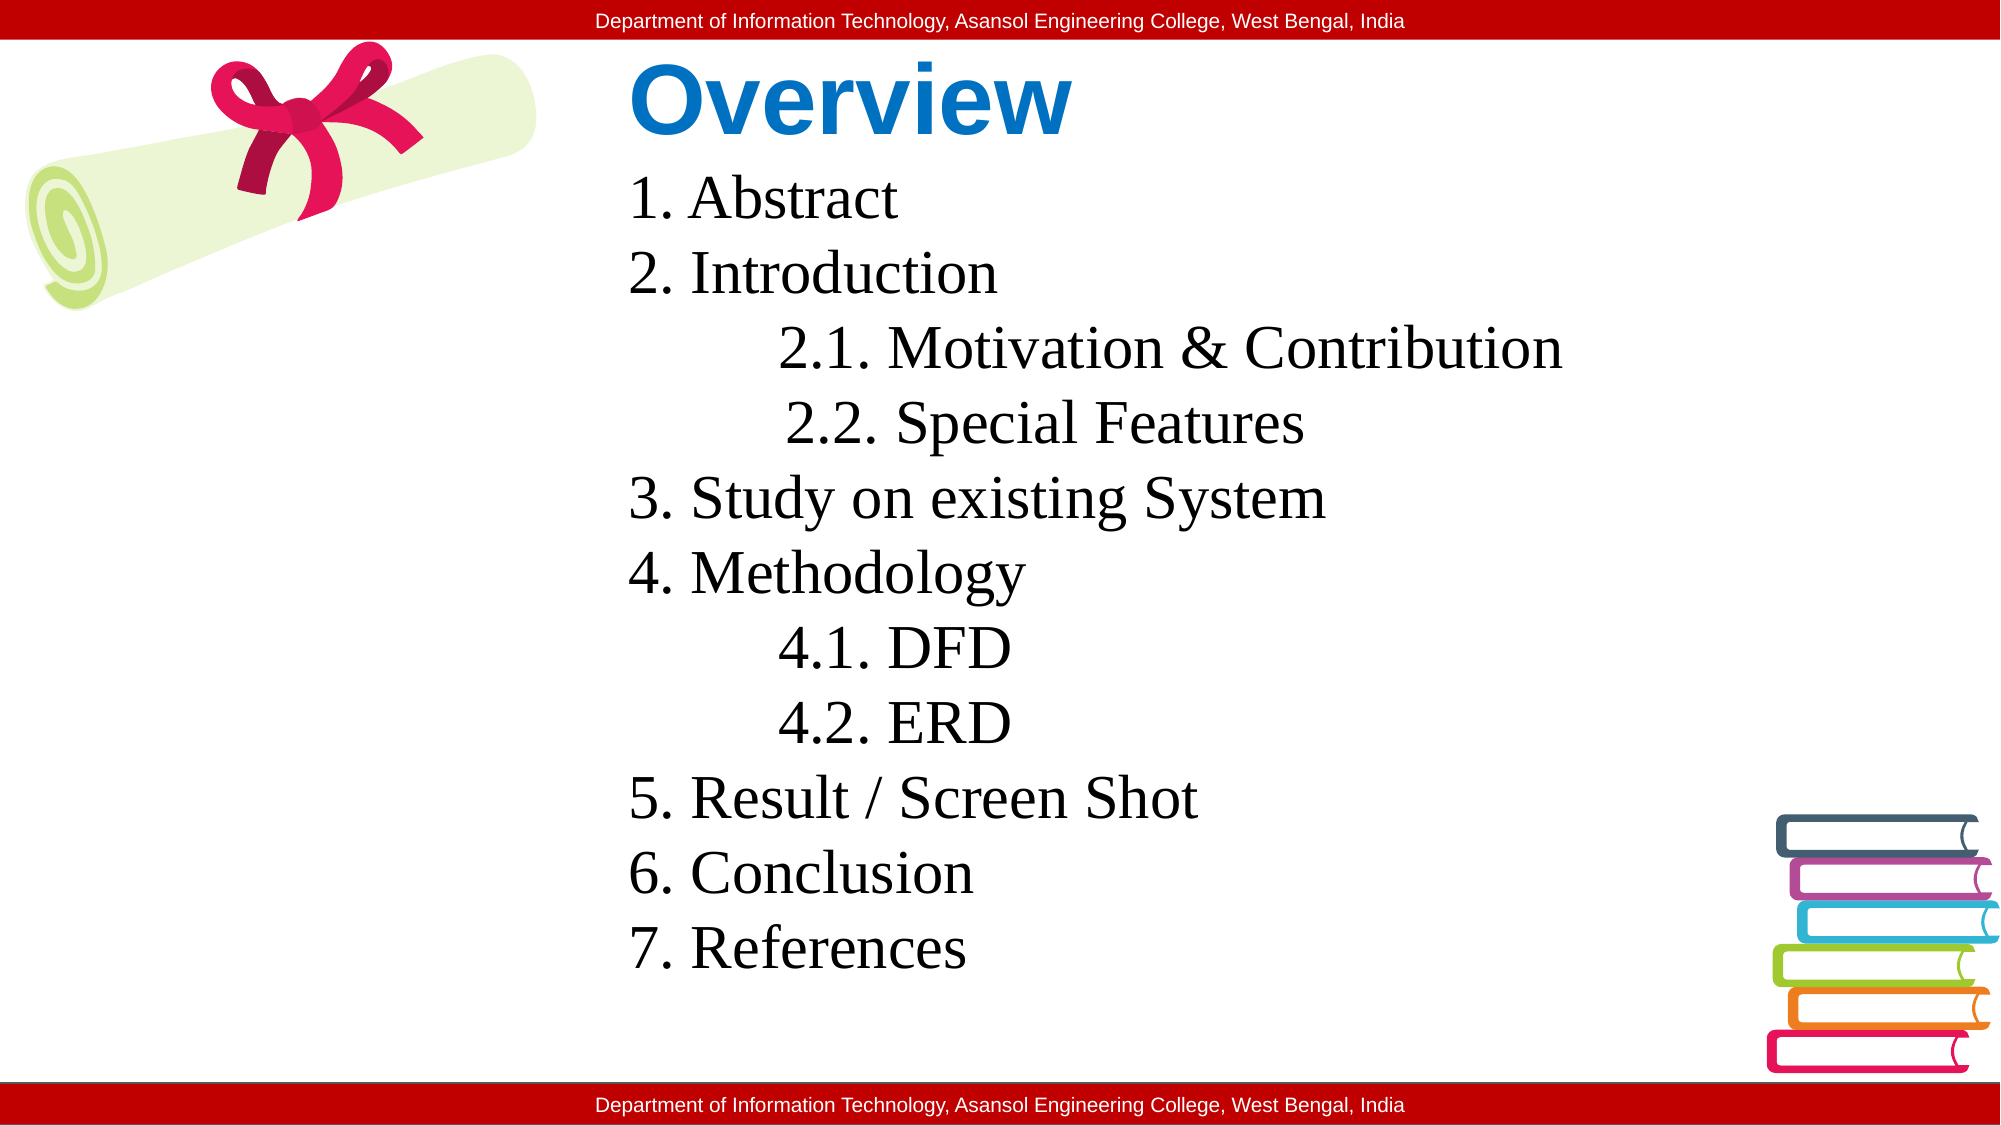

Department of Information Technology, Asansol Engineering College, West Bengal, India
Overview

1. Abstract
2. Introduction
	2.1. Motivation & Contribution
          2.2. Special Features
3. Study on existing System
4. Methodology
	4.1. DFD
	4.2. ERD
5. Result / Screen Shot
6. Conclusion
7. References

Department of Information Technology, Asansol Engineering College, West Bengal, India